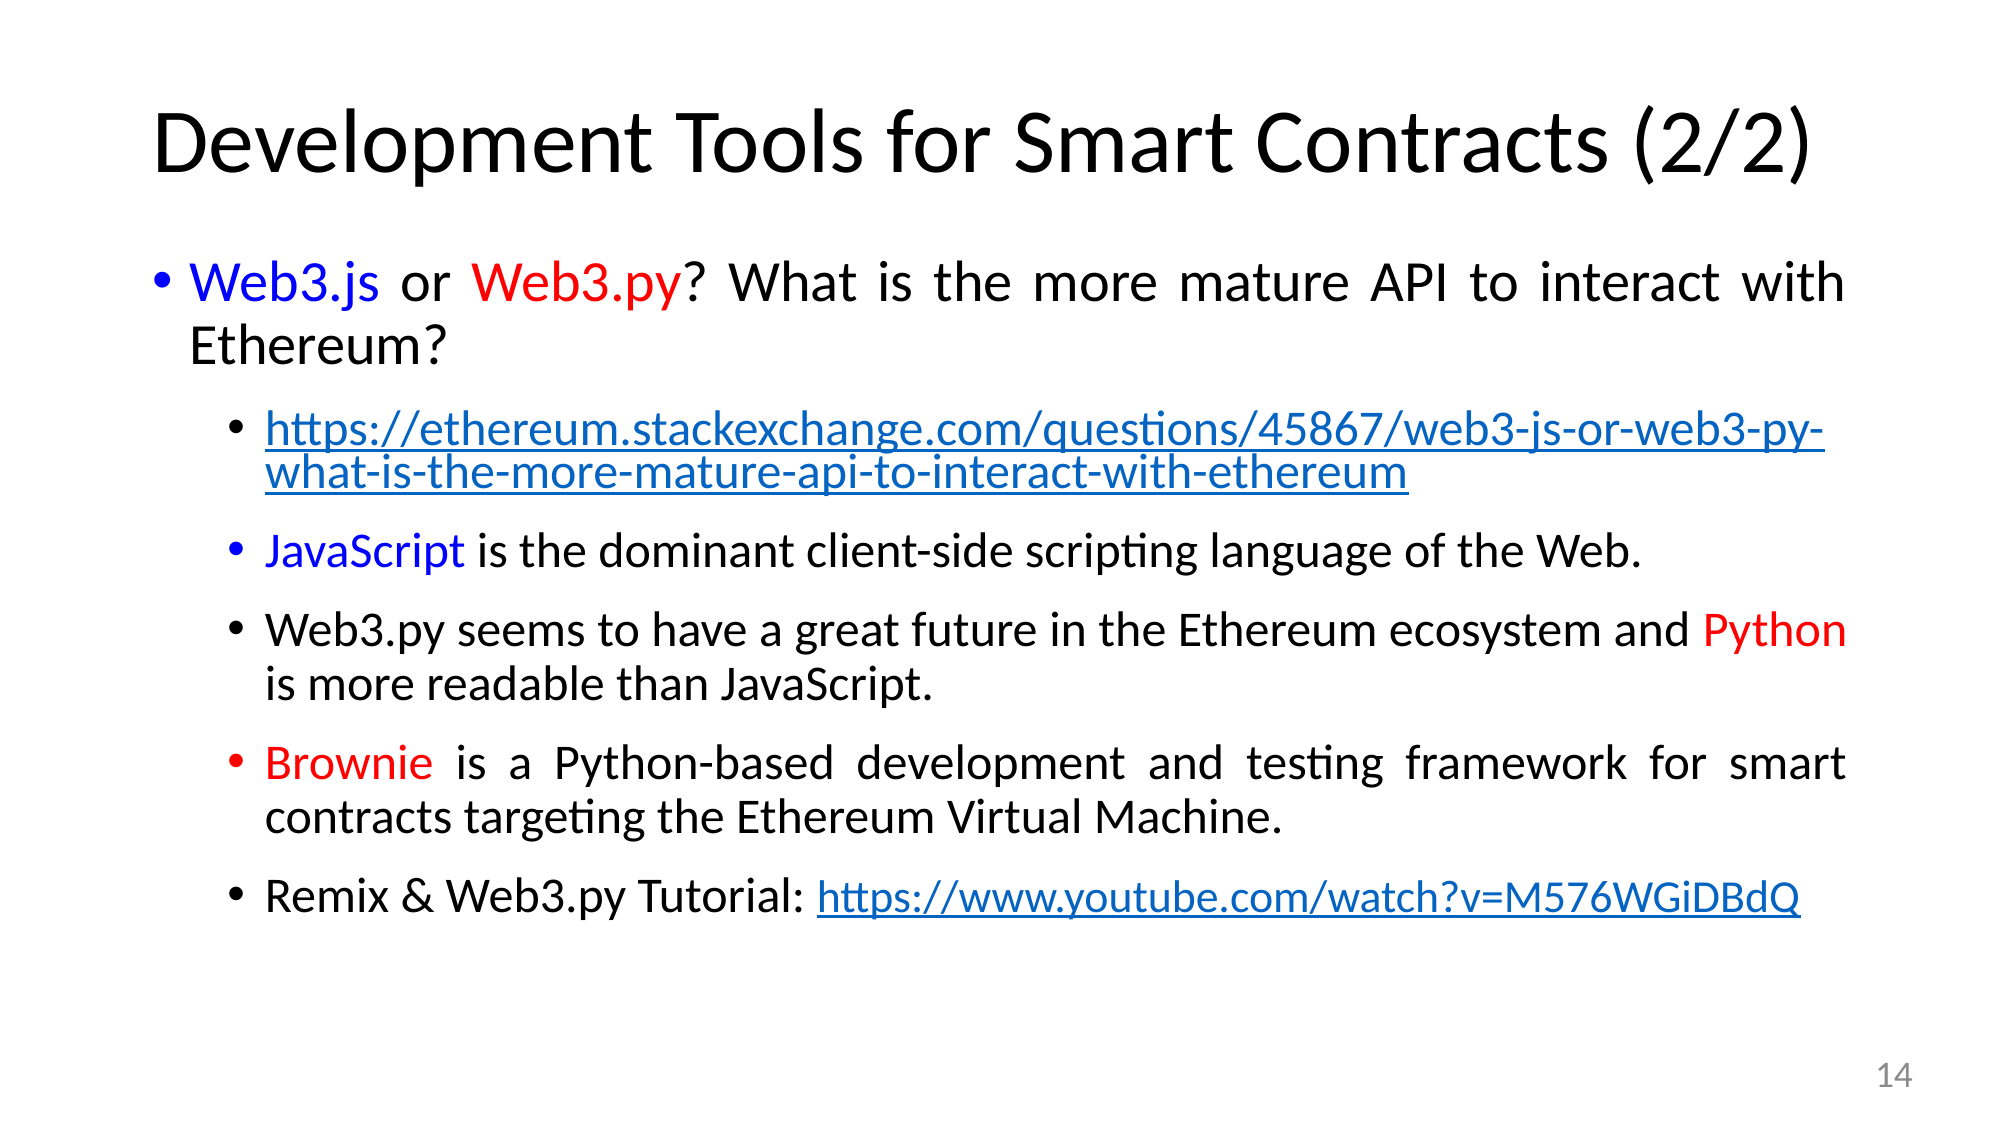

# Development Tools for Smart Contracts (2/2)
Web3.js or Web3.py? What is the more mature API to interact with Ethereum?
https://ethereum.stackexchange.com/questions/45867/web3-js-or-web3-py-what-is-the-more-mature-api-to-interact-with-ethereum
JavaScript is the dominant client-side scripting language of the Web.
Web3.py seems to have a great future in the Ethereum ecosystem and Python is more readable than JavaScript.
Brownie is a Python-based development and testing framework for smart contracts targeting the Ethereum Virtual Machine.
Remix & Web3.py Tutorial: https://www.youtube.com/watch?v=M576WGiDBdQ
14